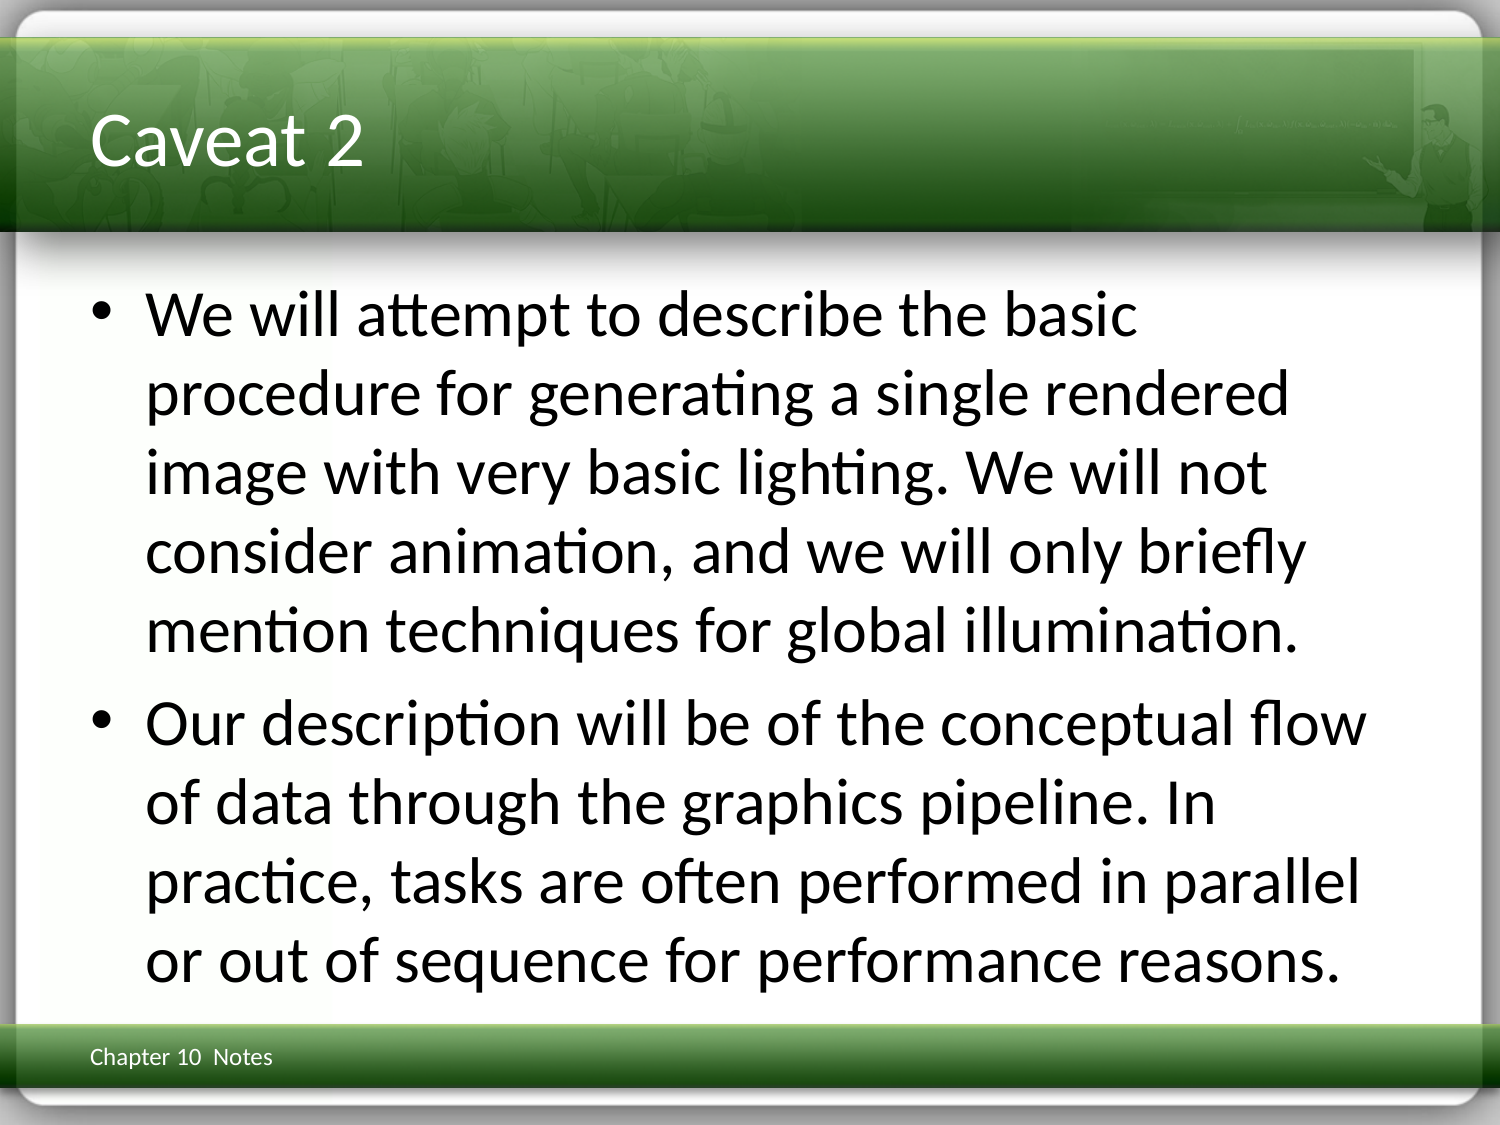

# Caveat 2
We will attempt to describe the basic procedure for generating a single rendered image with very basic lighting. We will not consider animation, and we will only briefly mention techniques for global illumination.
Our description will be of the conceptual flow of data through the graphics pipeline. In practice, tasks are often performed in parallel or out of sequence for performance reasons.
Chapter 10  Notes
3D Math Primer for Graphics & Game Dev
254